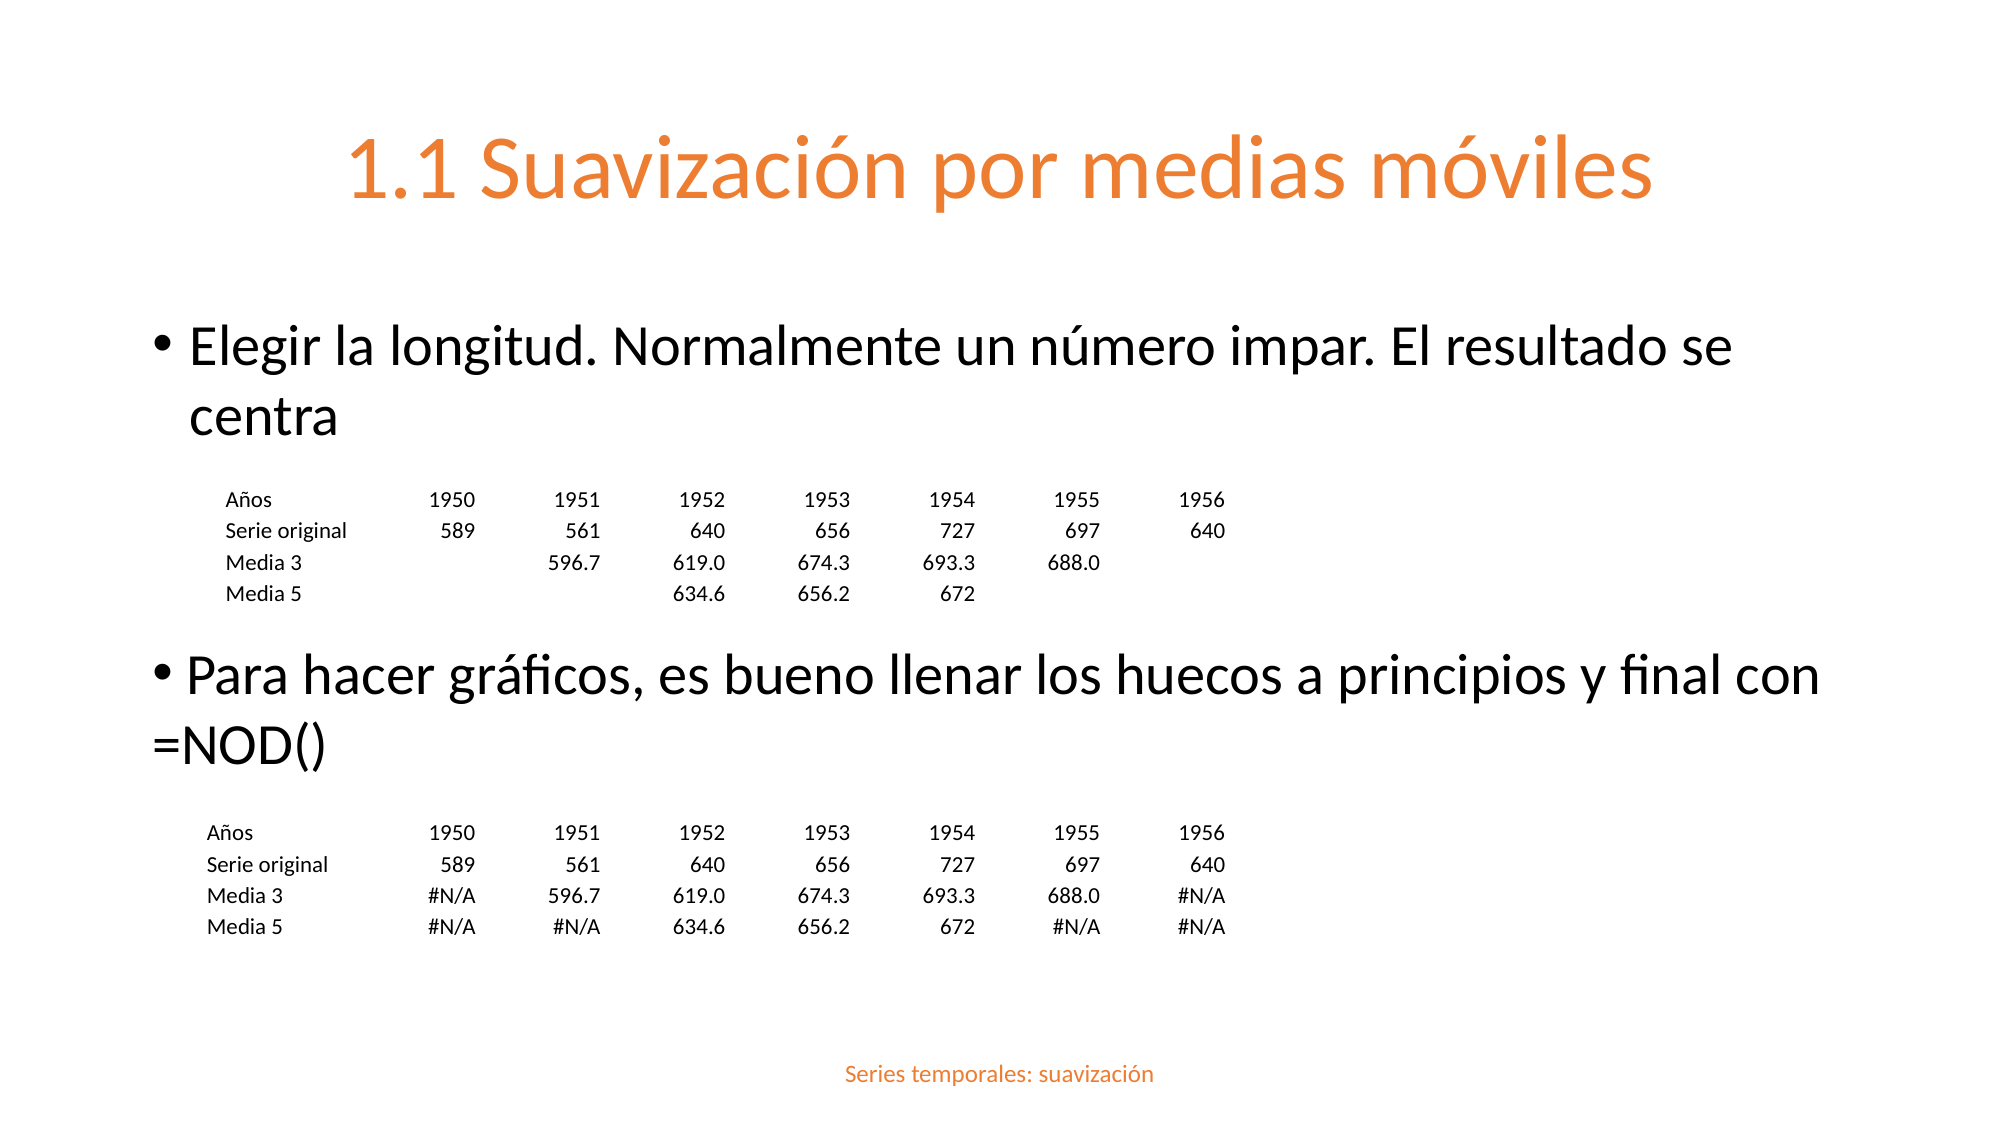

# 1.1 Suavización por medias móviles
Elegir la longitud. Normalmente un número impar. El resultado se centra

 Para hacer gráficos, es bueno llenar los huecos a principios y final con =NOD()

| Años | 1950 | 1951 | 1952 | 1953 | 1954 | 1955 | 1956 |
| --- | --- | --- | --- | --- | --- | --- | --- |
| Serie original | 589 | 561 | 640 | 656 | 727 | 697 | 640 |
| Media 3 |  | 596.7 | 619.0 | 674.3 | 693.3 | 688.0 |  |
| Media 5 |  |  | 634.6 | 656.2 | 672 |  |  |
| Años | 1950 | 1951 | 1952 | 1953 | 1954 | 1955 | 1956 |
| --- | --- | --- | --- | --- | --- | --- | --- |
| Serie original | 589 | 561 | 640 | 656 | 727 | 697 | 640 |
| Media 3 | #N/A | 596.7 | 619.0 | 674.3 | 693.3 | 688.0 | #N/A |
| Media 5 | #N/A | #N/A | 634.6 | 656.2 | 672 | #N/A | #N/A |
Series temporales: suavización